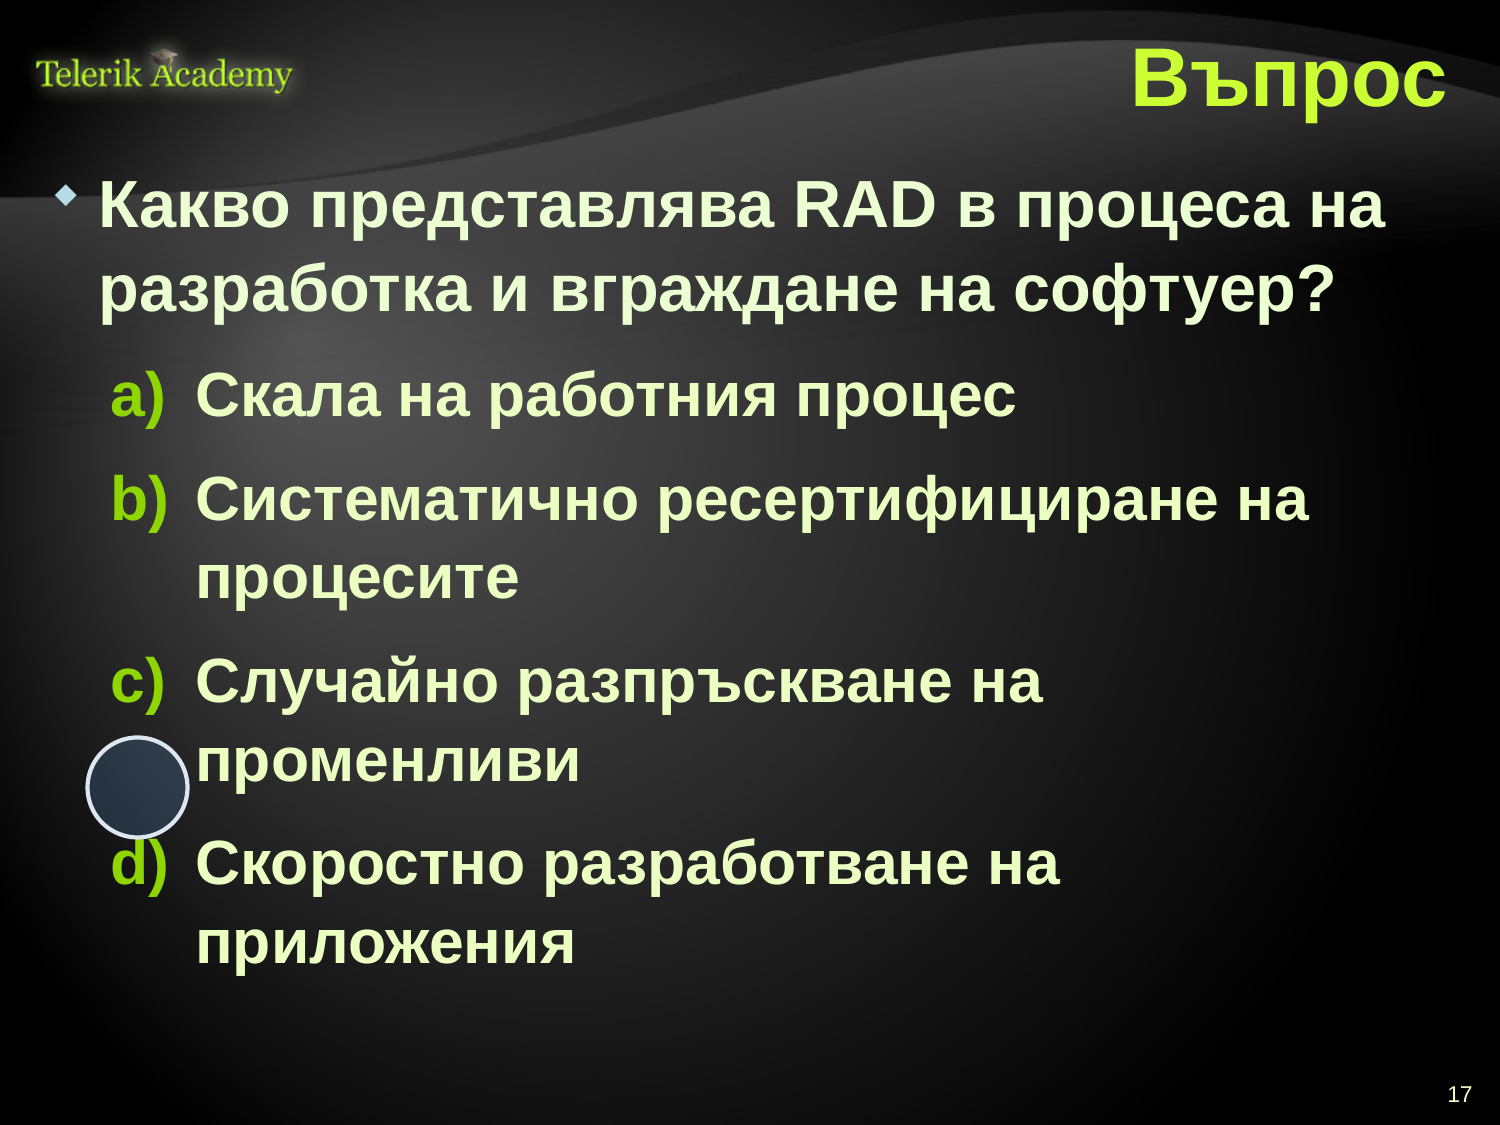

# Въпрос
Какво представлява RAD в процеса на разработка и вграждане на софтуер?
Скала на работния процес
Систематично ресертифициране на процесите
Случайно разпръскване на променливи
Скоростно разработване на приложения

17